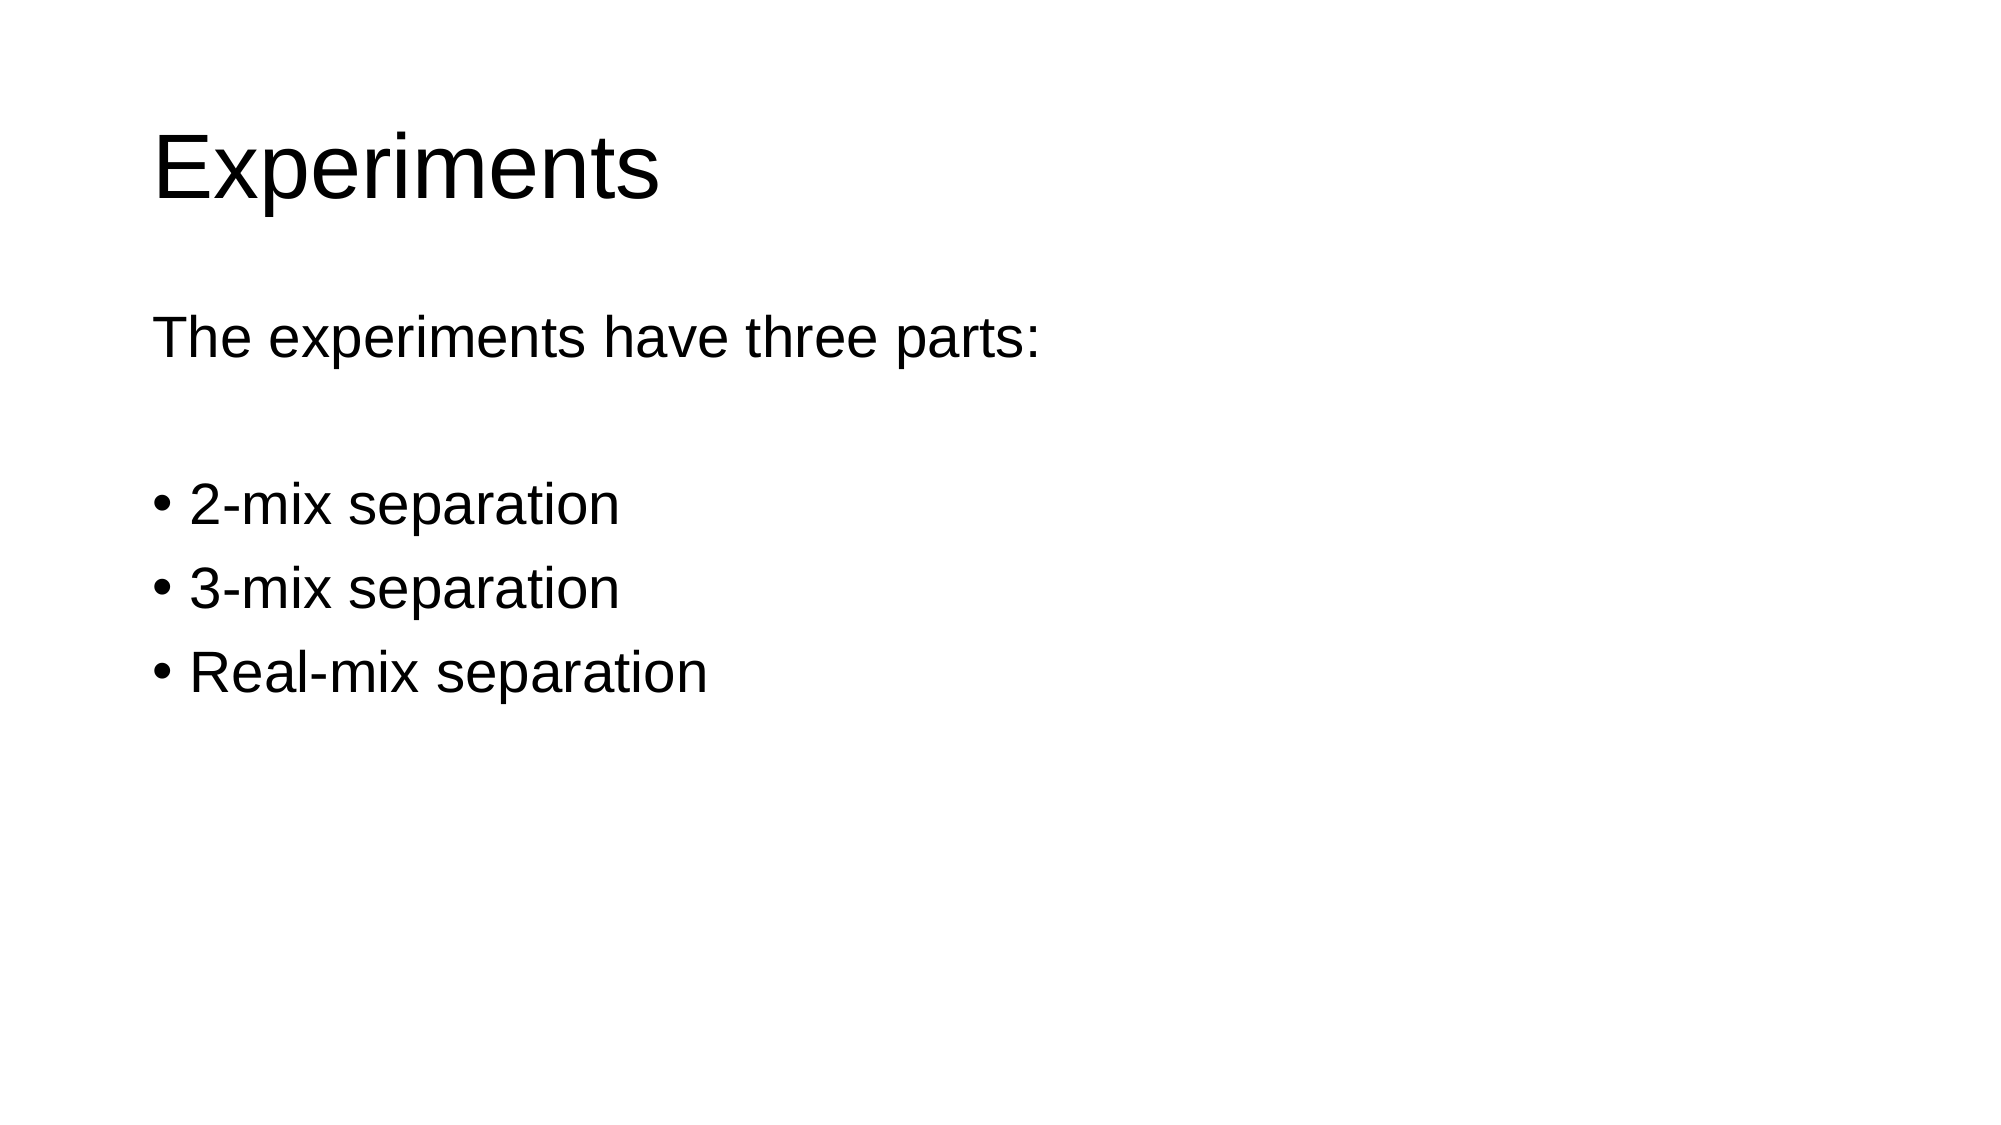

# Experiments
The experiments have three parts:

2-mix separation
3-mix separation
Real-mix separation